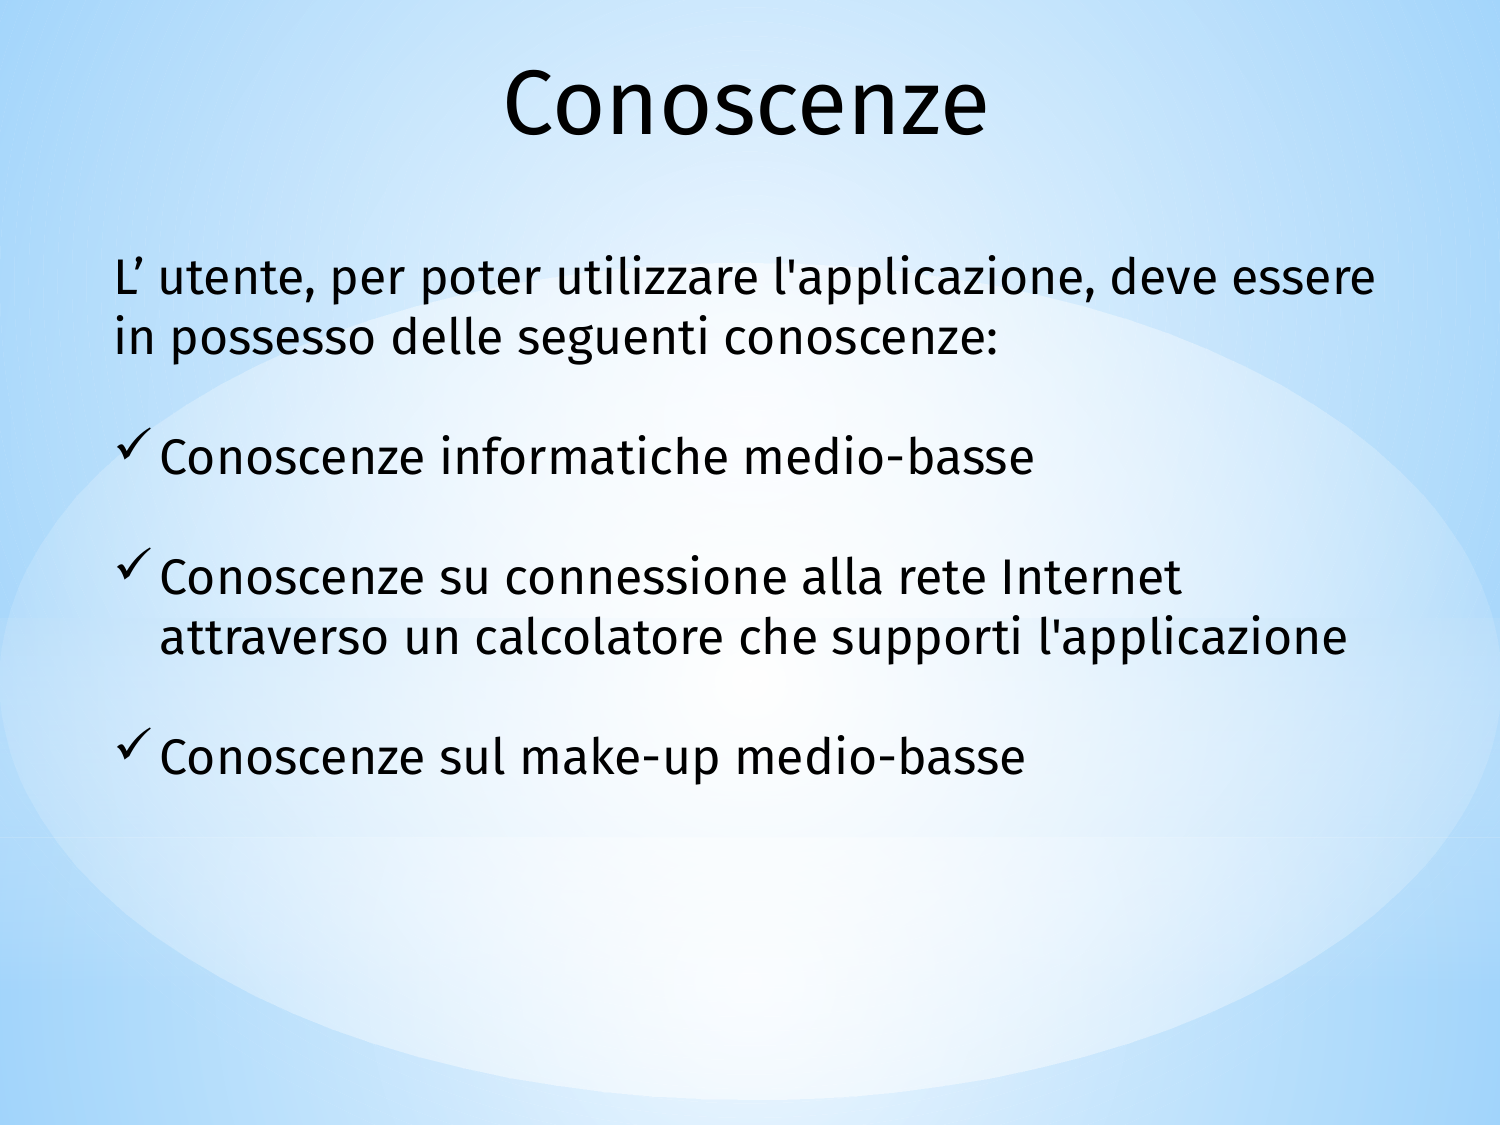

Conoscenze
L’ utente, per poter utilizzare l'applicazione, deve essere in possesso delle seguenti conoscenze:

Conoscenze informatiche medio-basse

Conoscenze su connessione alla rete Internet attraverso un calcolatore che supporti l'applicazione

Conoscenze sul make-up medio-basse